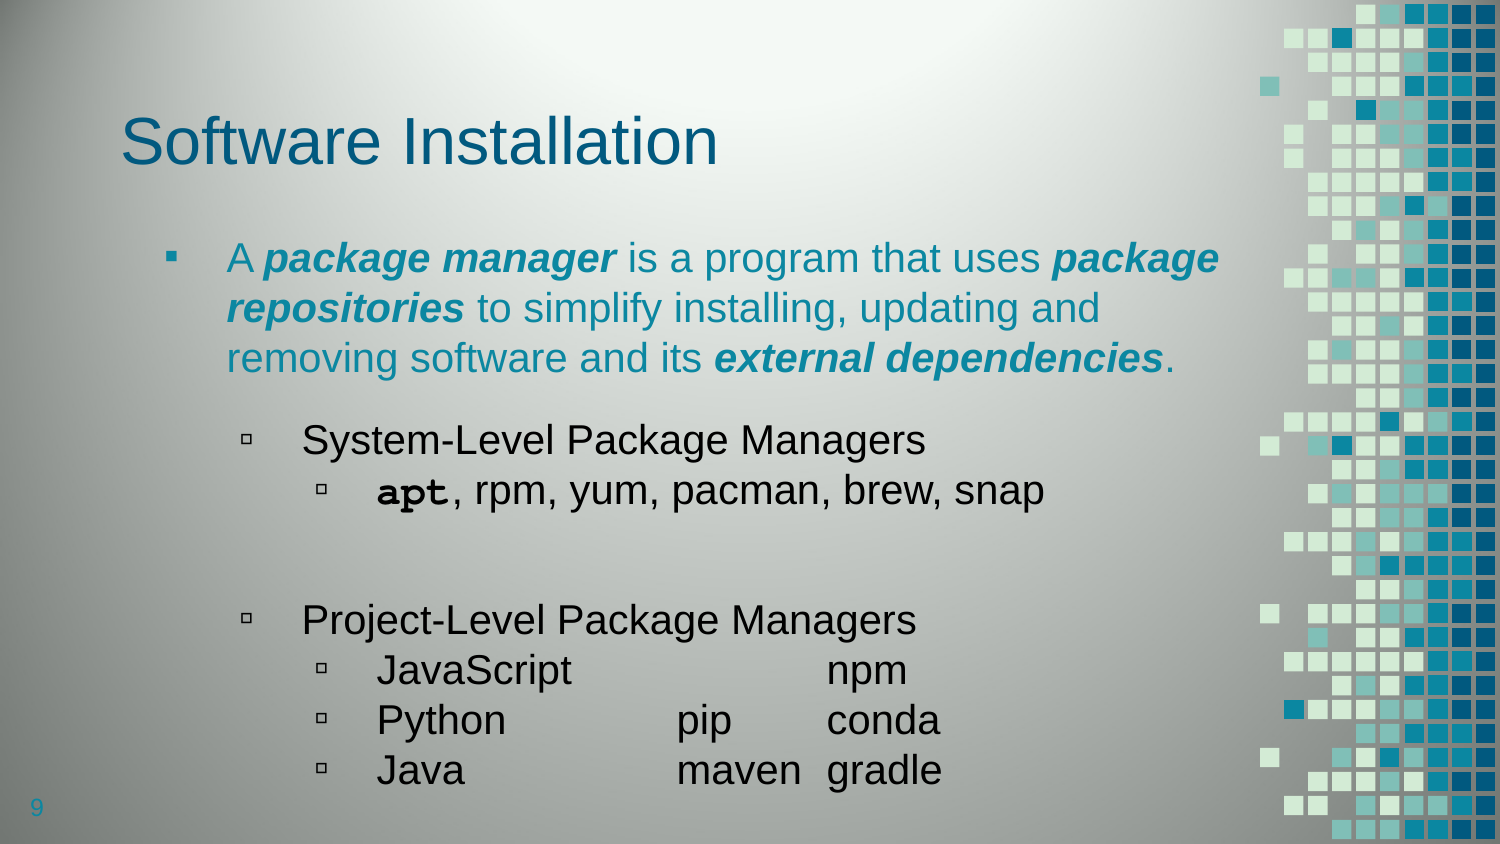

# Software Installation
A package manager is a program that uses package repositories to simplify installing, updating and removing software and its external dependencies.

System-Level Package Managers
apt, rpm, yum, pacman, brew, snap

Project-Level Package Managers
JavaScript 		npm
Python		pip	conda
Java		maven	gradle
9